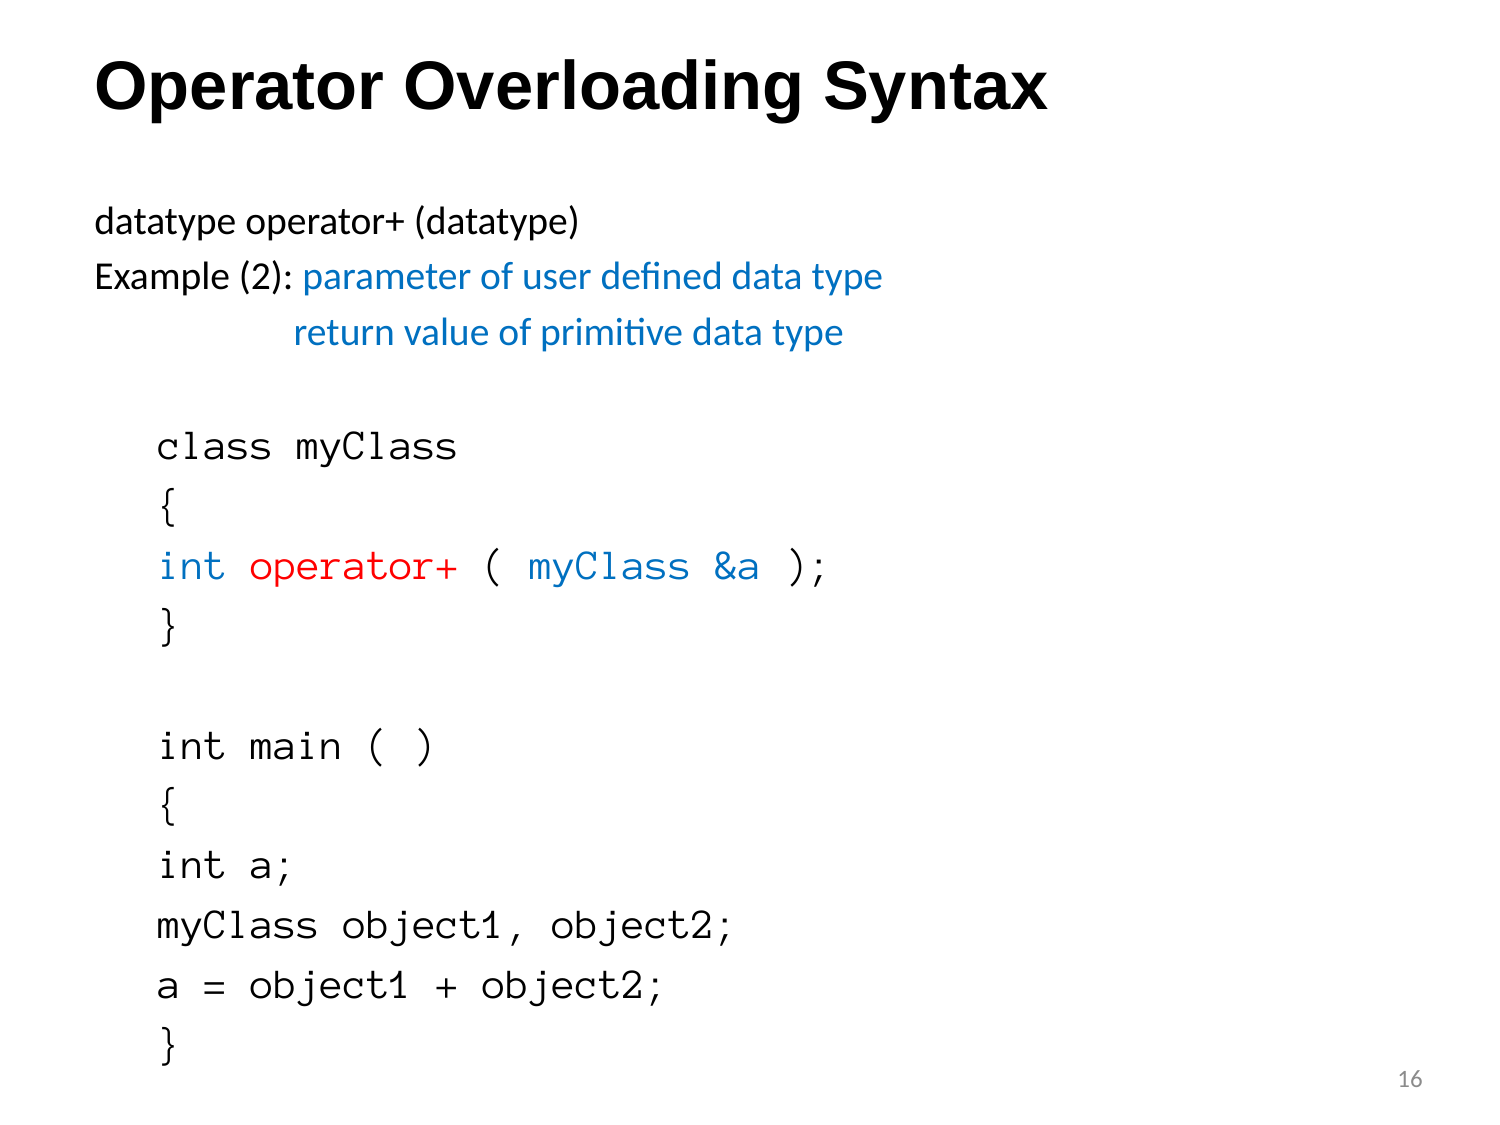

# Operator Overloading Syntax
datatype operator+ (datatype)
Example (2): parameter of user defined data type
		         return value of primitive data type

class myClass
{
		int operator+ ( myClass &a );
}

int main ( )
{
		int a;
		myClass object1, object2;
		a = object1 + object2;
}
16